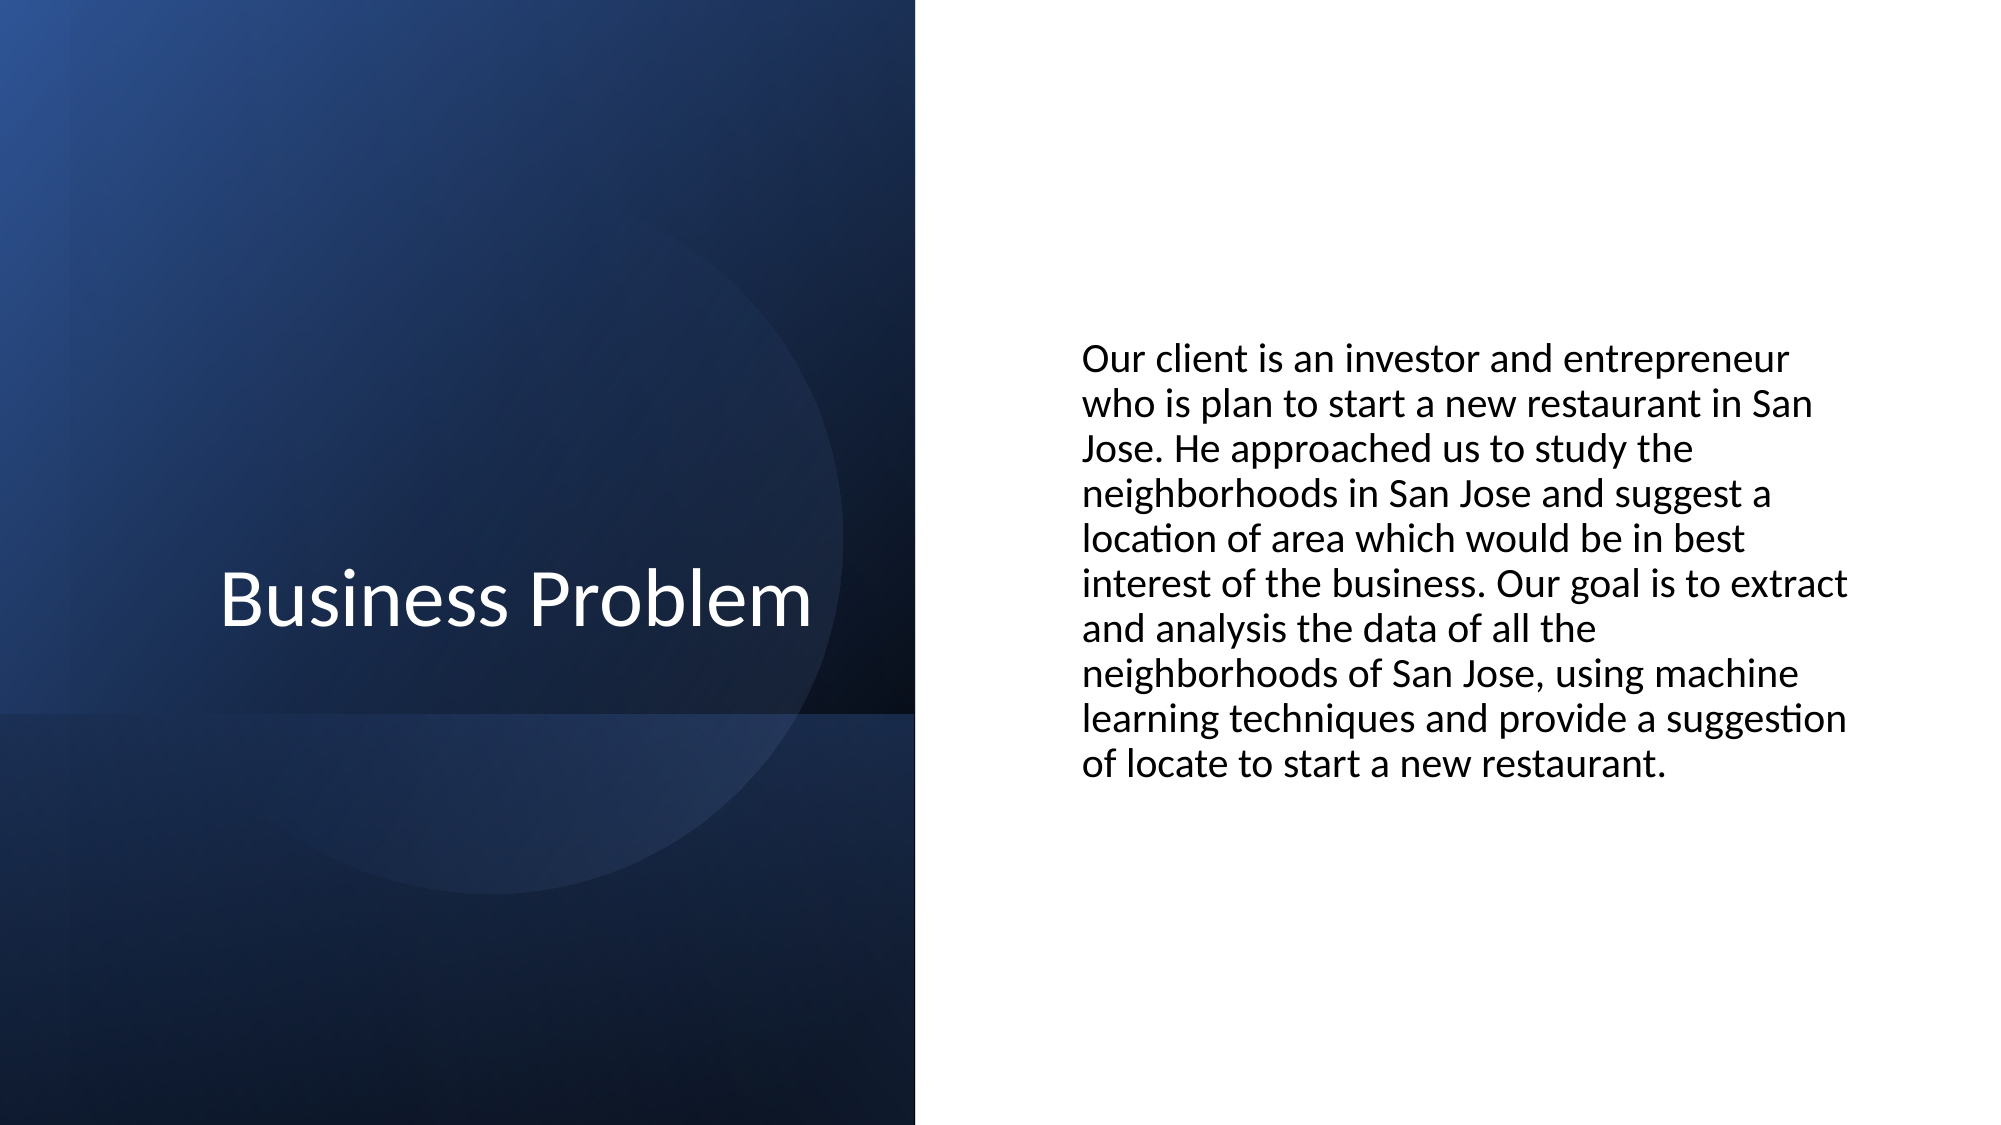

# Business Problem

Our client is an investor and entrepreneur who is plan to start a new restaurant in San Jose. He approached us to study the neighborhoods in San Jose and suggest a location of area which would be in best interest of the business. Our goal is to extract and analysis the data of all the neighborhoods of San Jose, using machine learning techniques and provide a suggestion of locate to start a new restaurant.